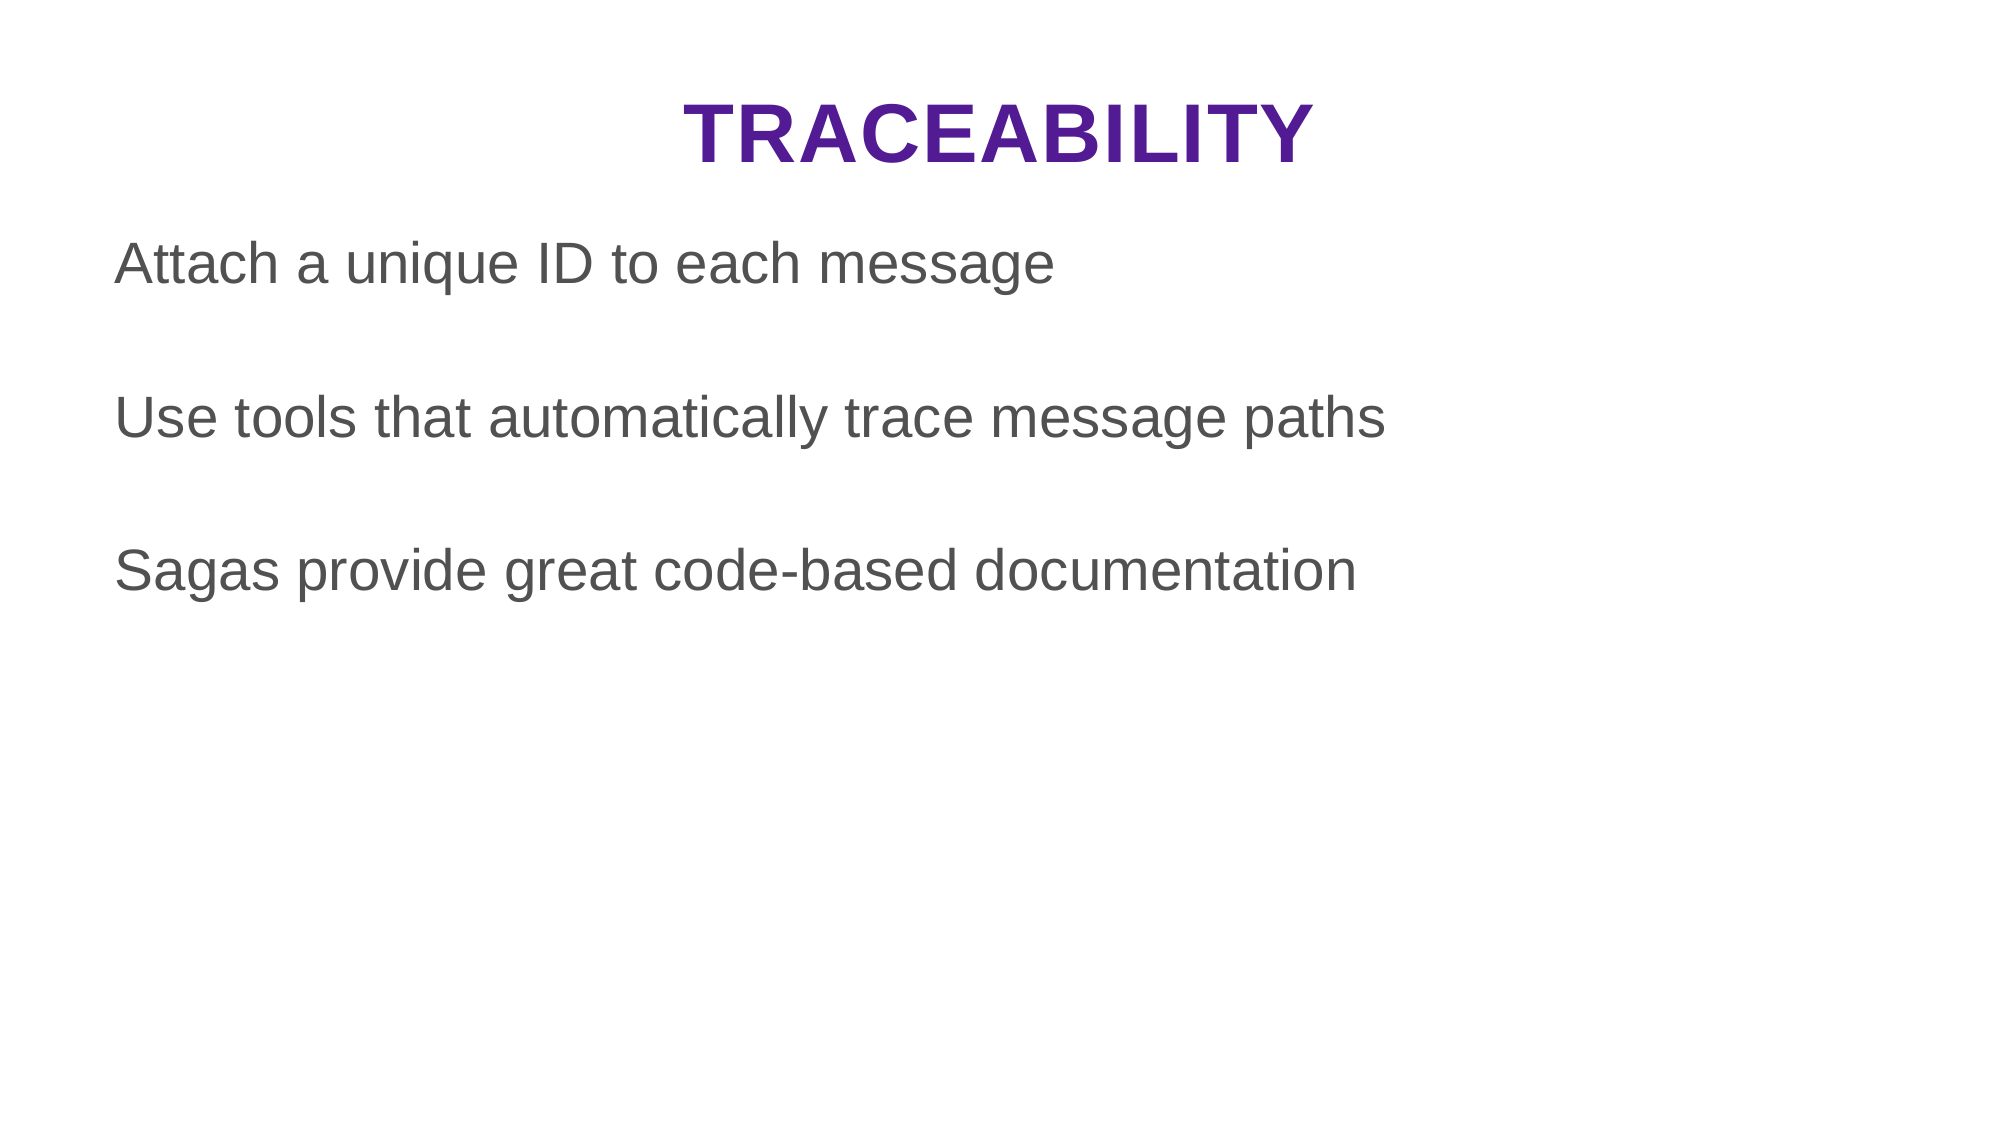

# TRACEABILITY
Attach a unique ID to each message

Use tools that automatically trace message paths

Sagas provide great code-based documentation